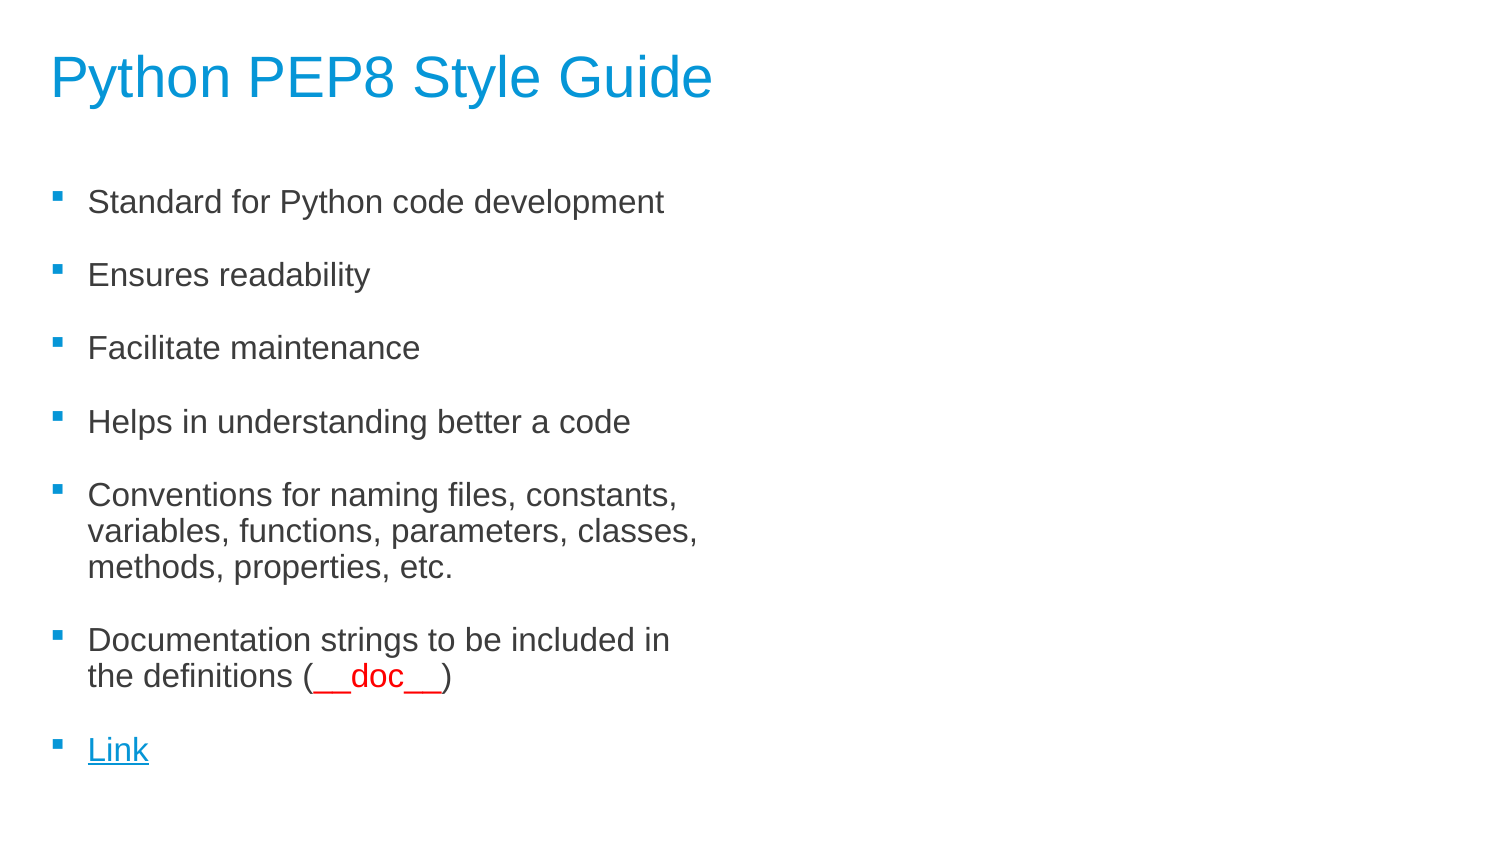

# Python PEP8 Style Guide

Standard for Python code development
Ensures readability
Facilitate maintenance
Helps in understanding better a code
Conventions for naming files, constants, variables, functions, parameters, classes, methods, properties, etc.
Documentation strings to be included in the definitions (__doc__)
Link